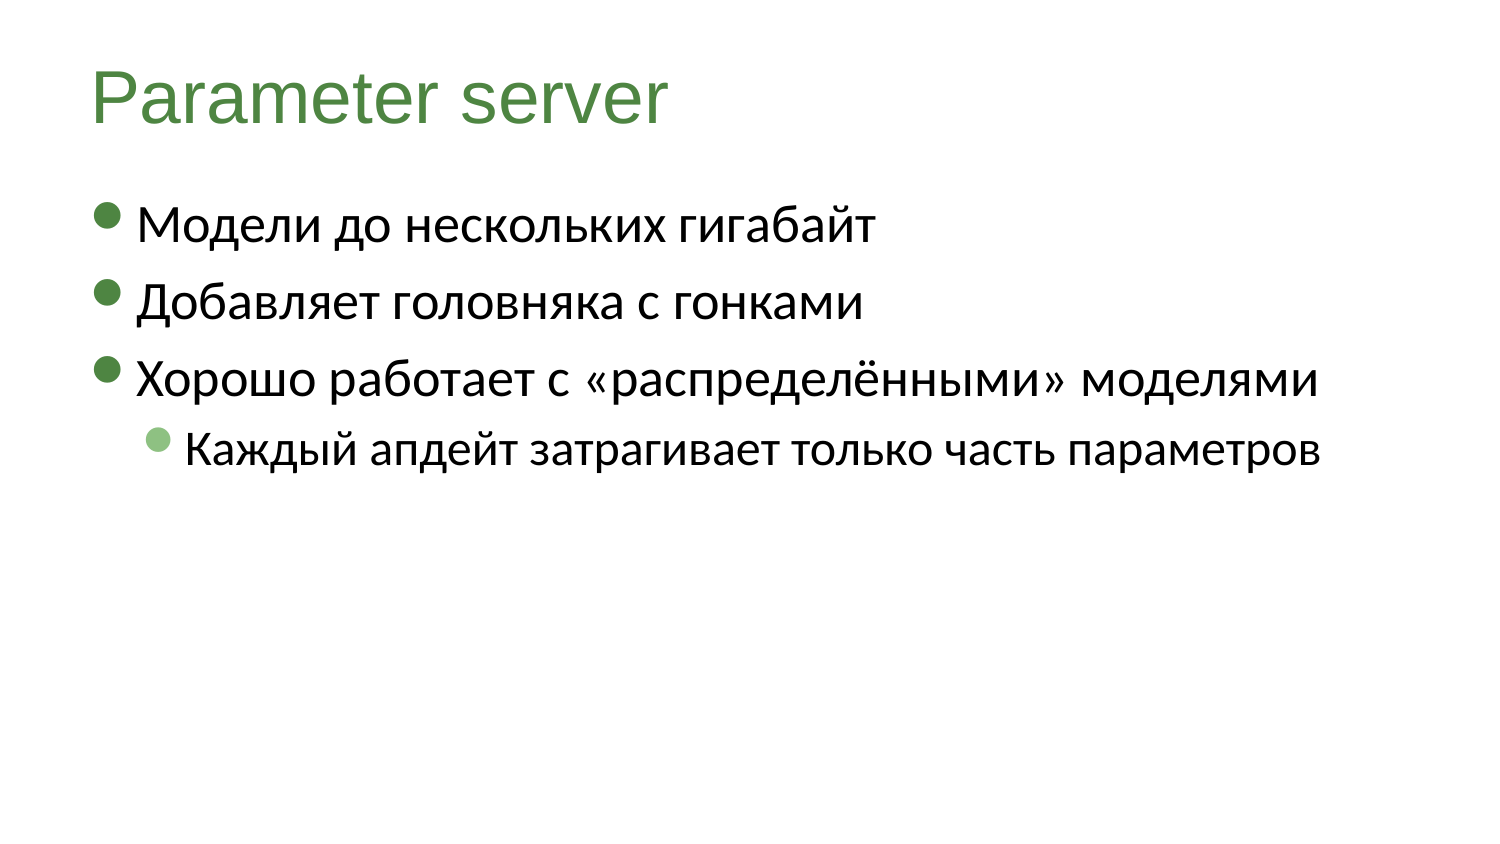

# Parameter server
Модели до нескольких гигабайт
Добавляет головняка с гонками
Хорошо работает с «распределёнными» моделями
Каждый апдейт затрагивает только часть параметров